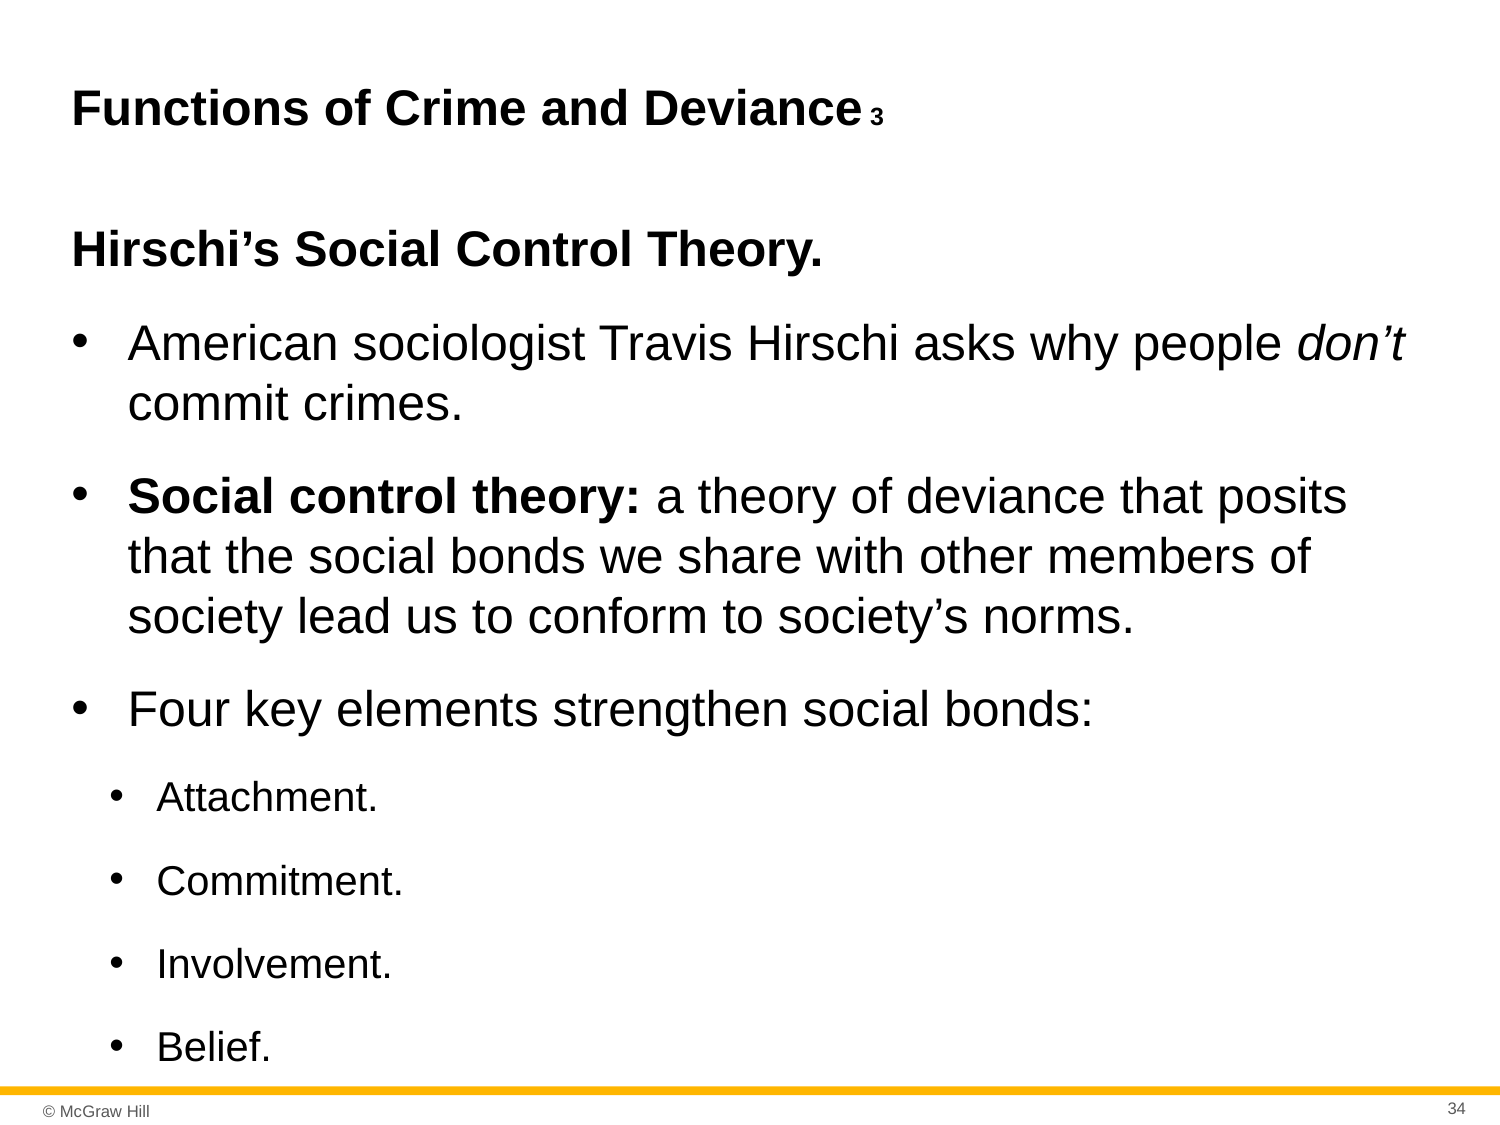

# Functions of Crime and Deviance 3
Hirschi’s Social Control Theory.
American sociologist Travis Hirschi asks why people don’t commit crimes.
Social control theory: a theory of deviance that posits that the social bonds we share with other members of society lead us to conform to society’s norms.
Four key elements strengthen social bonds:
Attachment.
Commitment.
Involvement.
Belief.